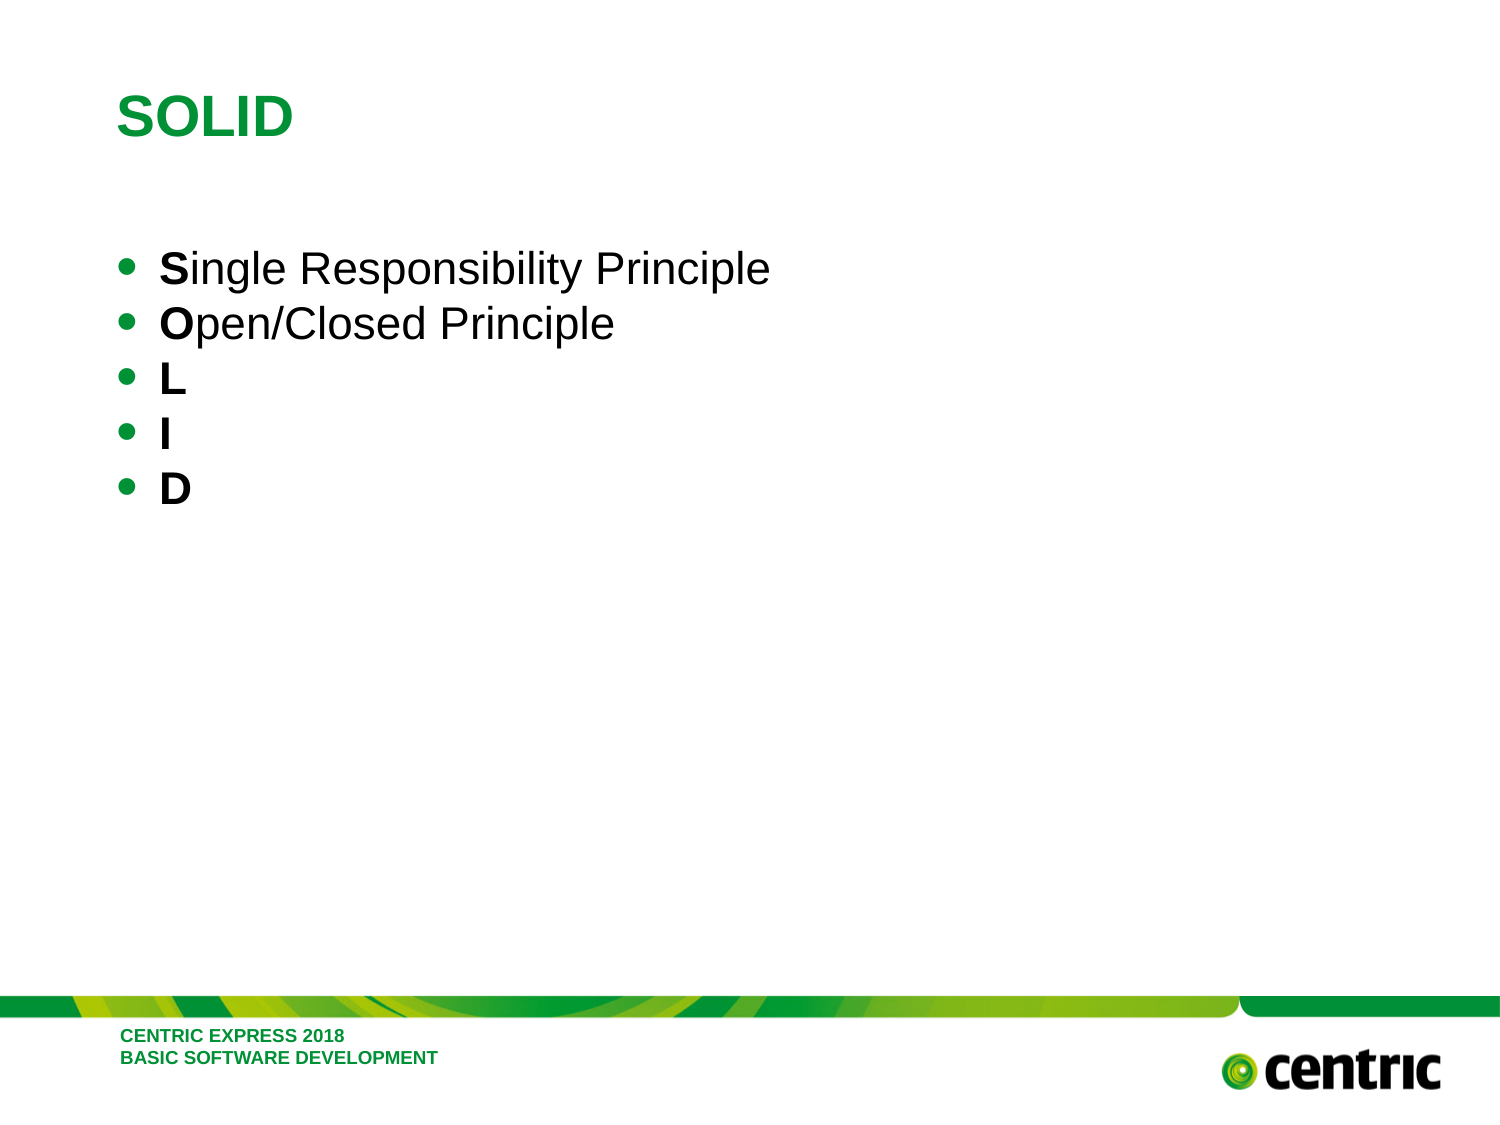

# SOLID
Single Responsibility Principle
Open/Closed Principle
L
I
D
CENTRIC EXPRESS 2018                               BASIC SOFTWARE DEVELOPMENT
 PRESENTATION
February 26, 2018